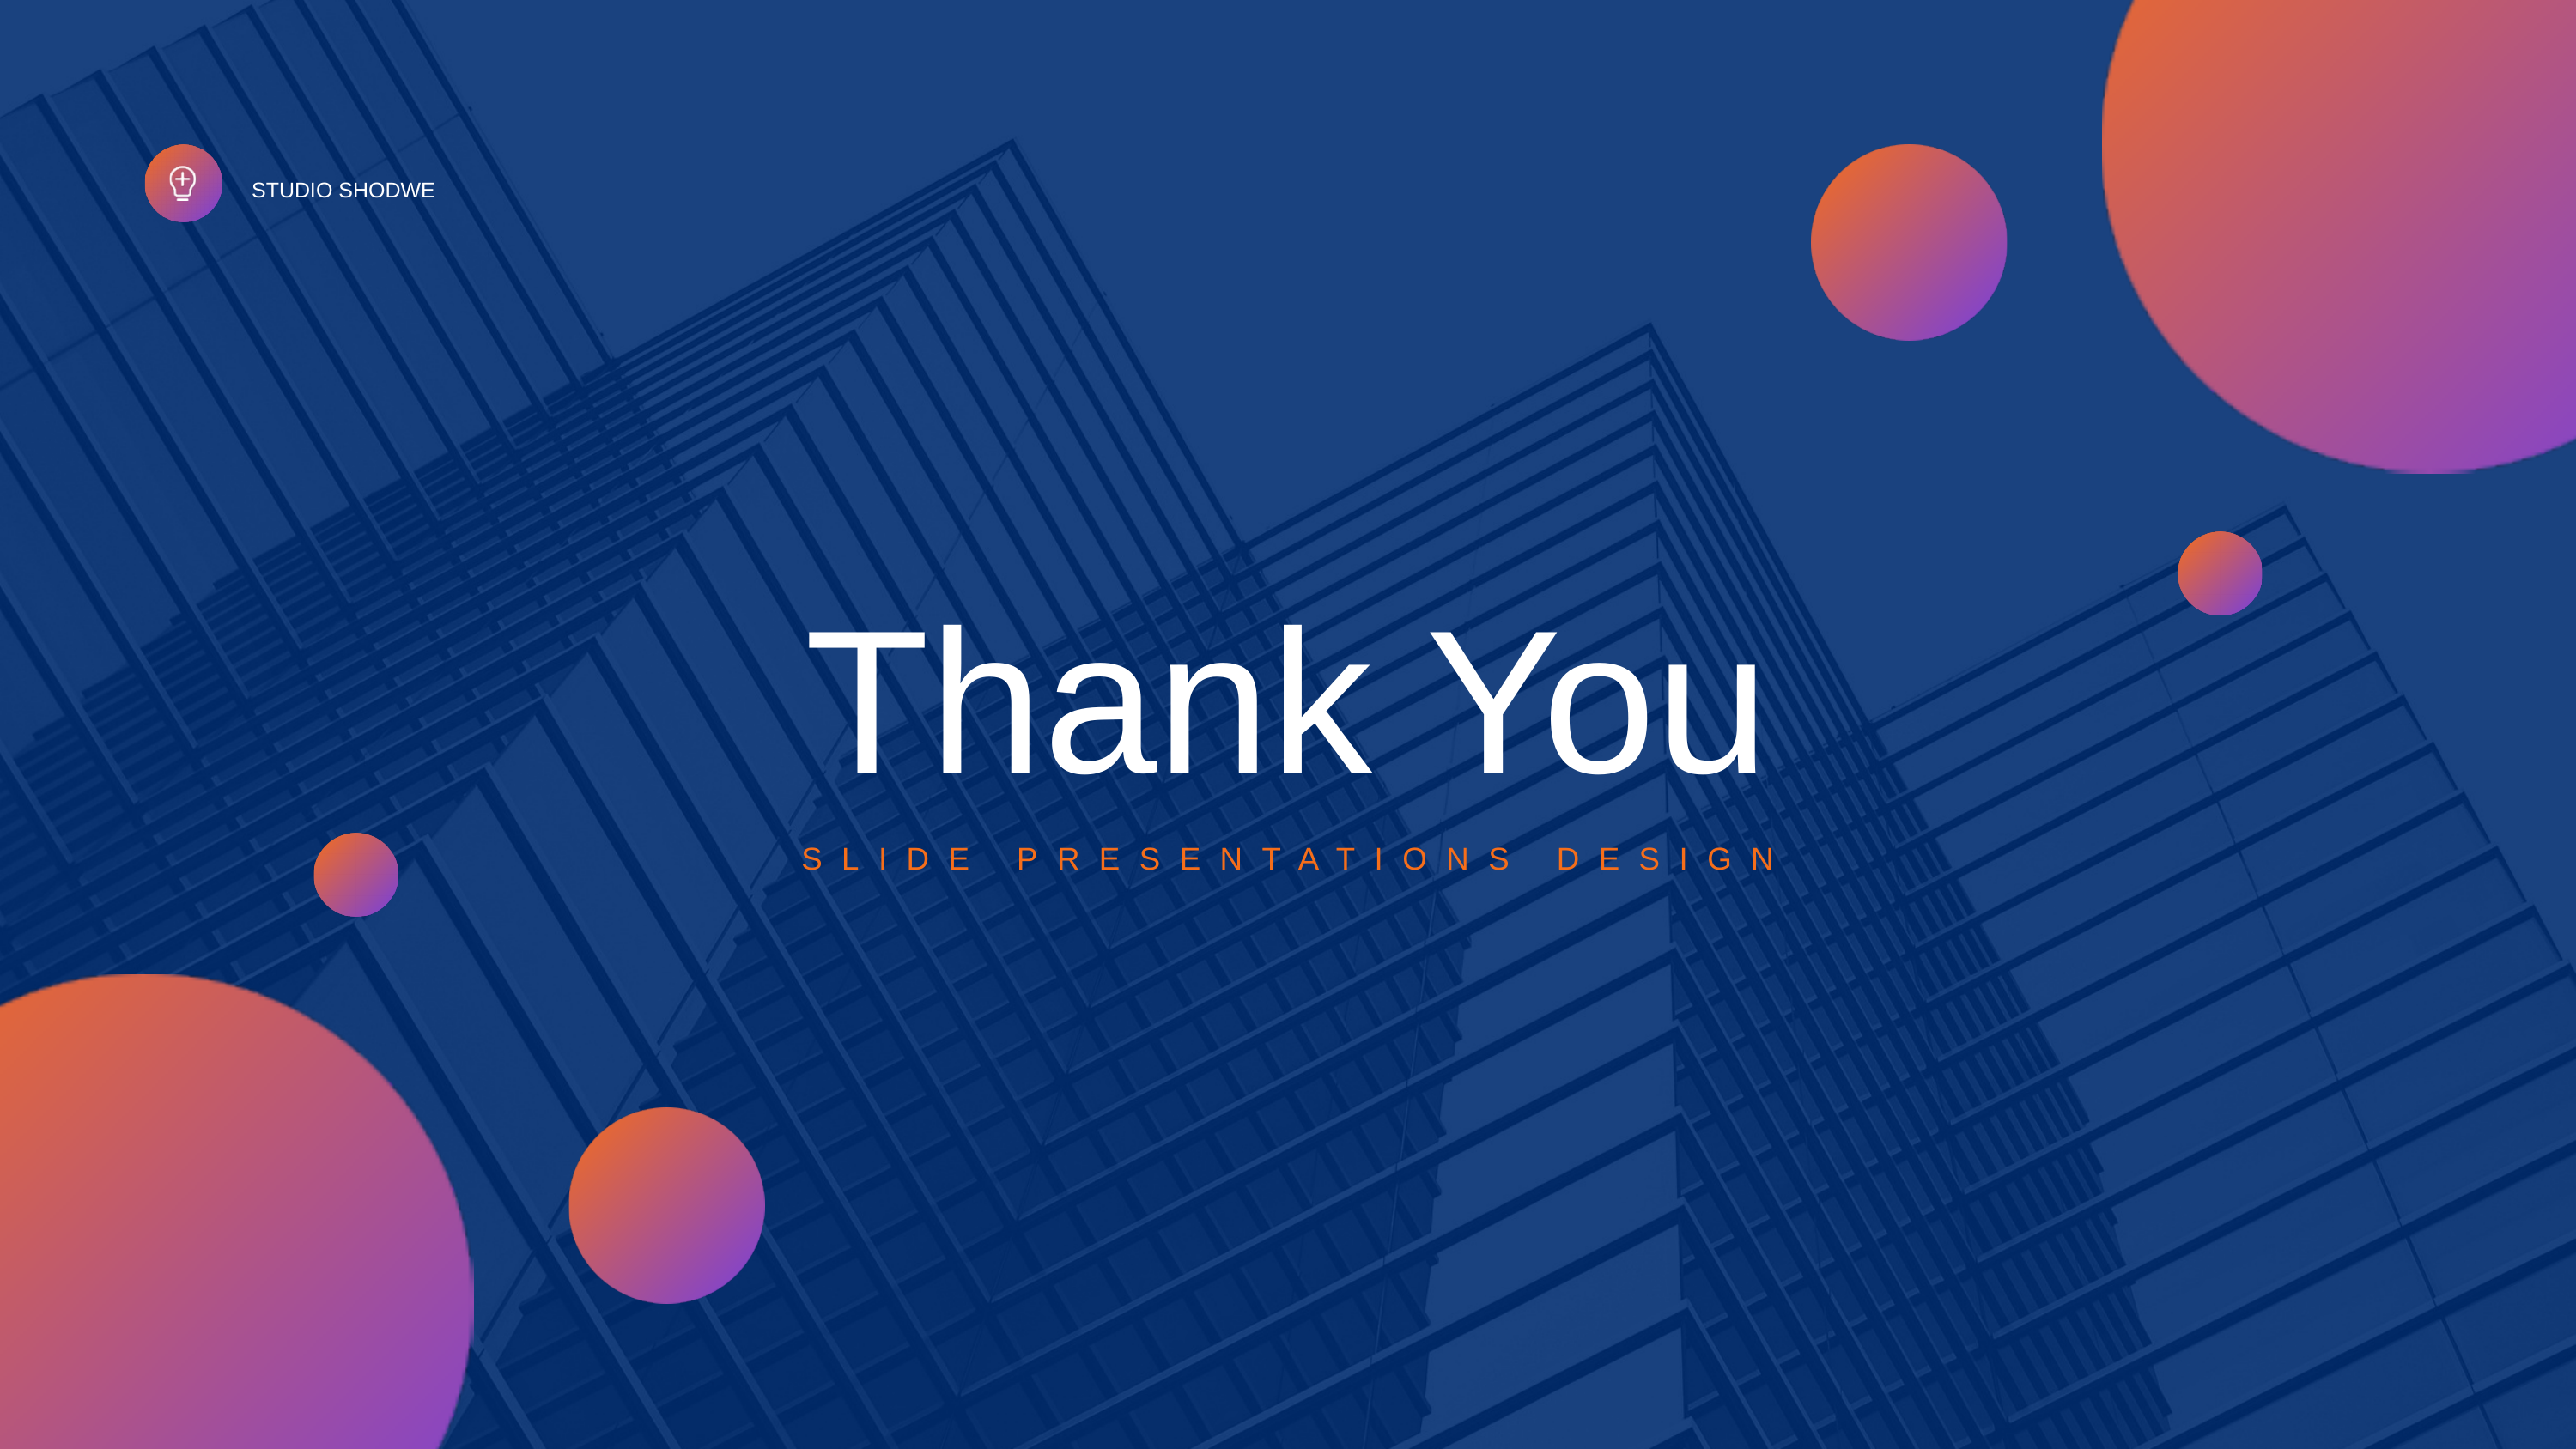

STUDIO SHODWE
Thank You

SLIDE PRESENTATIONS DESIGN